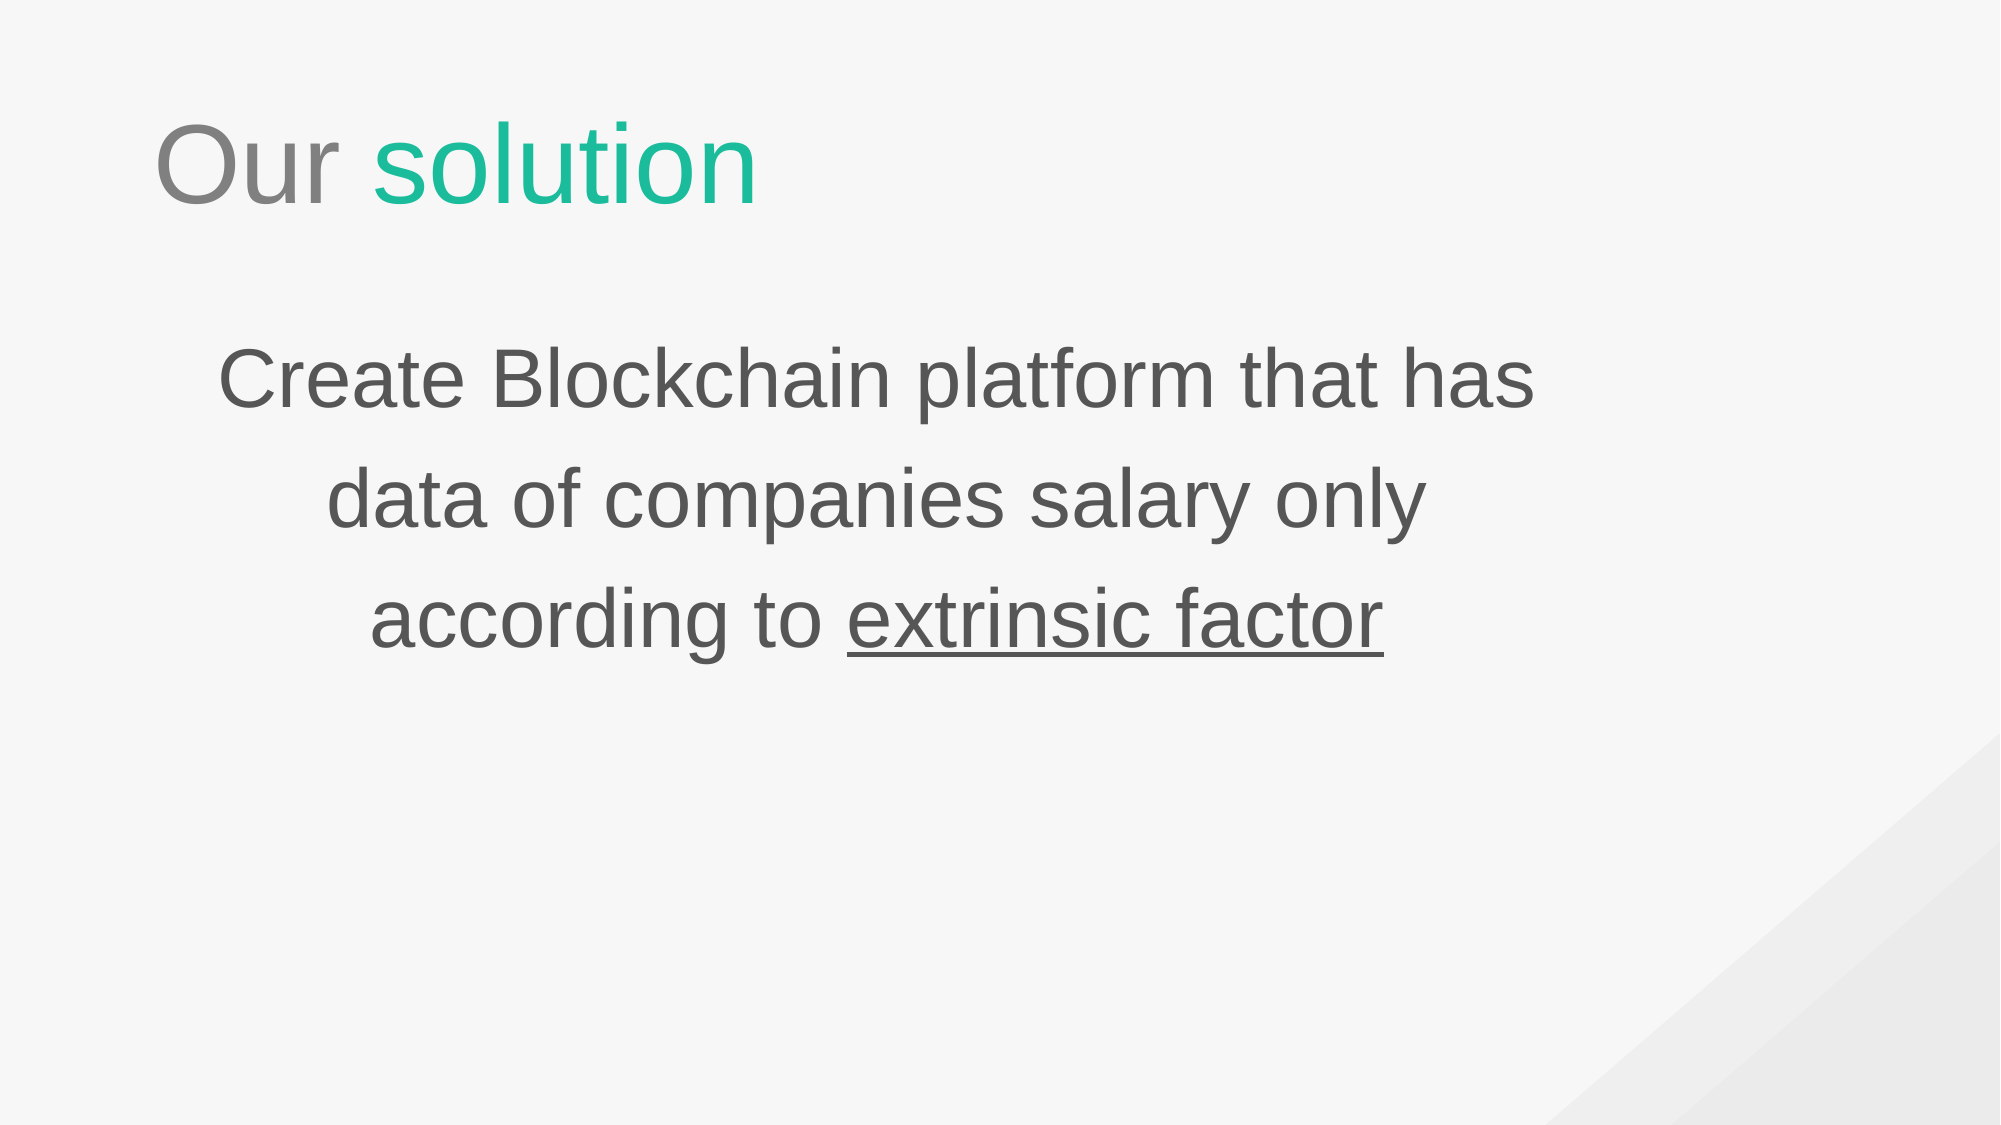

Our solution
Create Blockchain platform that has data of companies salary only according to extrinsic factor